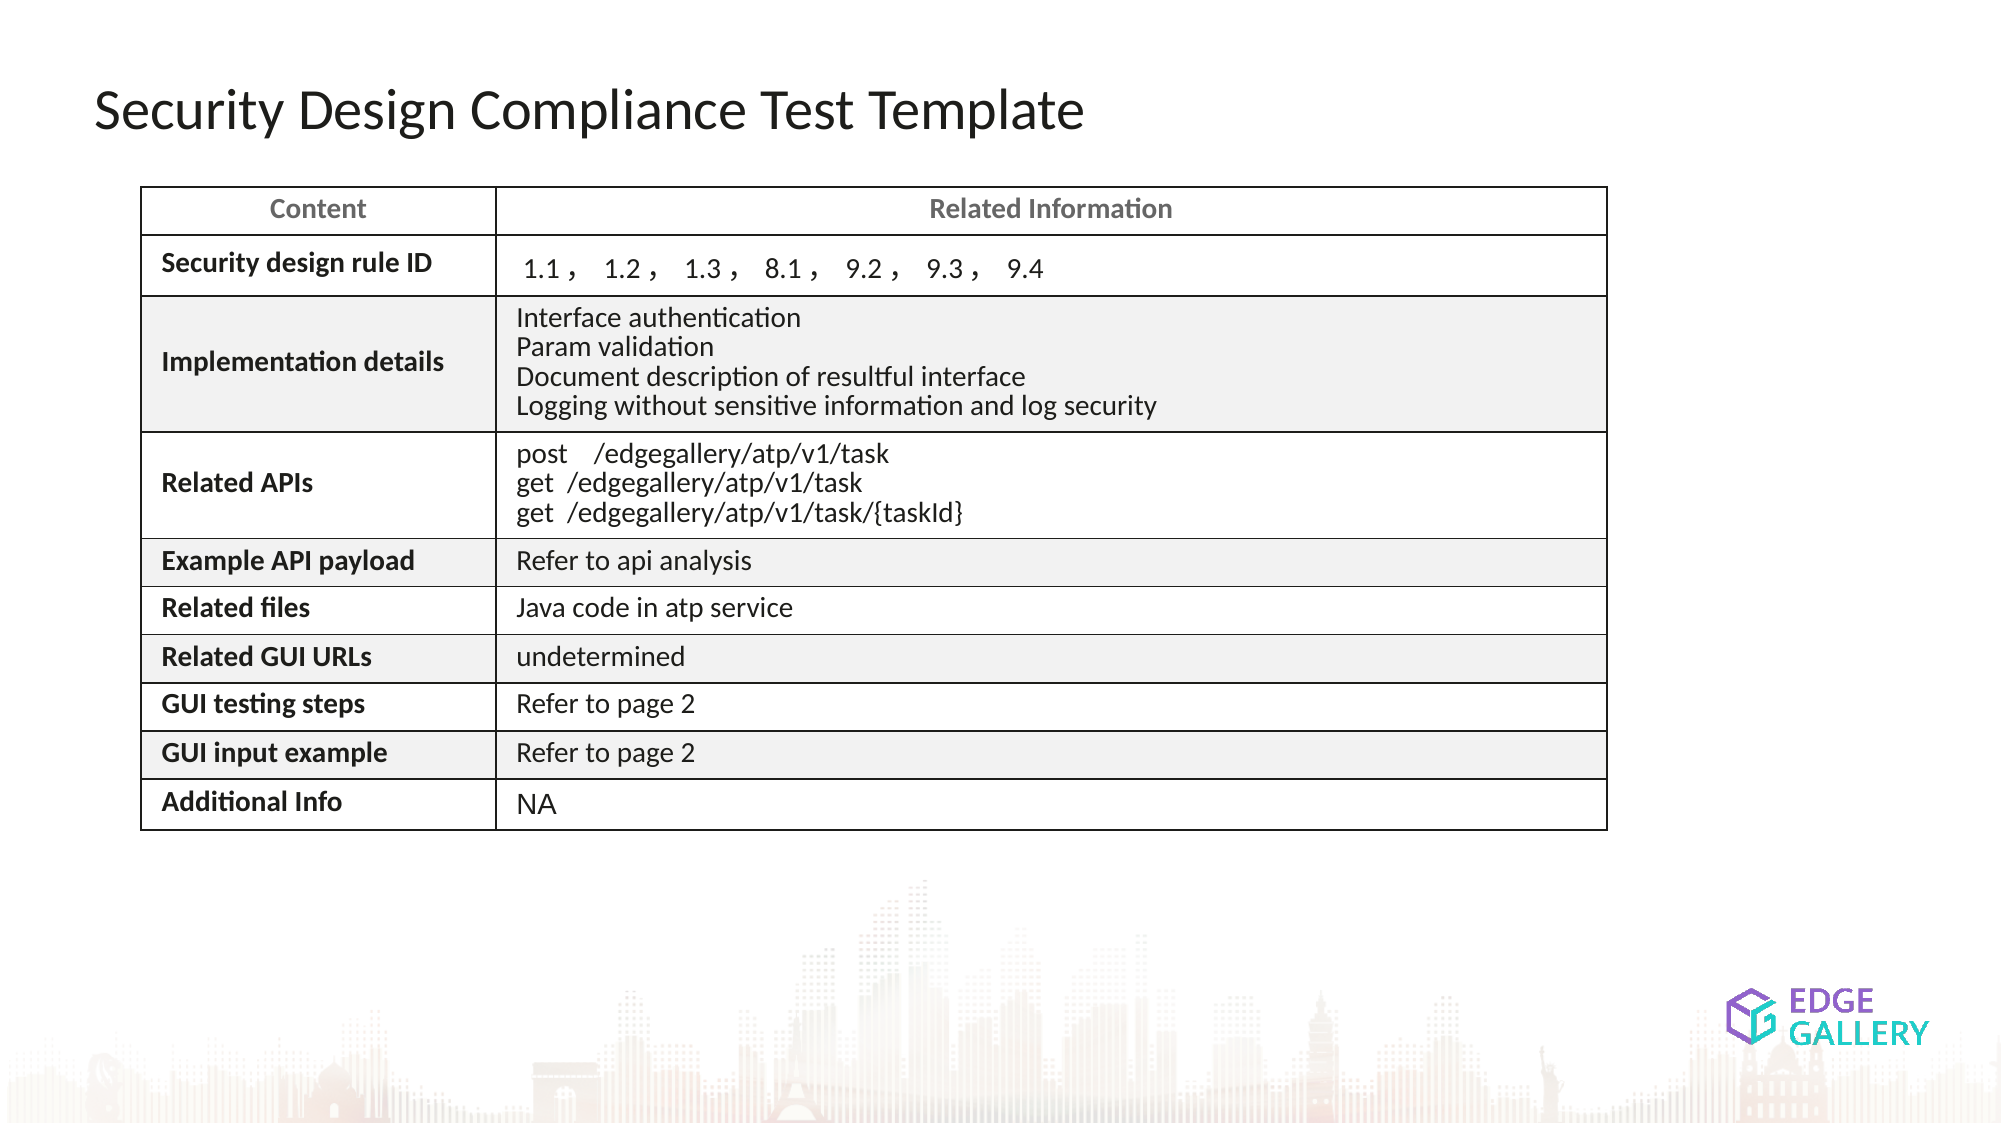

Security Design Compliance Test Template
| Content | Related Information |
| --- | --- |
| Security design rule ID | 1.1，1.2，1.3，8.1，9.2，9.3，9.4 |
| Implementation details | Interface authentication Param validation Document description of resultful interface Logging without sensitive information and log security |
| Related APIs | post /edgegallery/atp/v1/task get /edgegallery/atp/v1/task get /edgegallery/atp/v1/task/{taskId} |
| Example API payload | Refer to api analysis |
| Related files | Java code in atp service |
| Related GUI URLs | undetermined |
| GUI testing steps | Refer to page 2 |
| GUI input example | Refer to page 2 |
| Additional Info | NA |